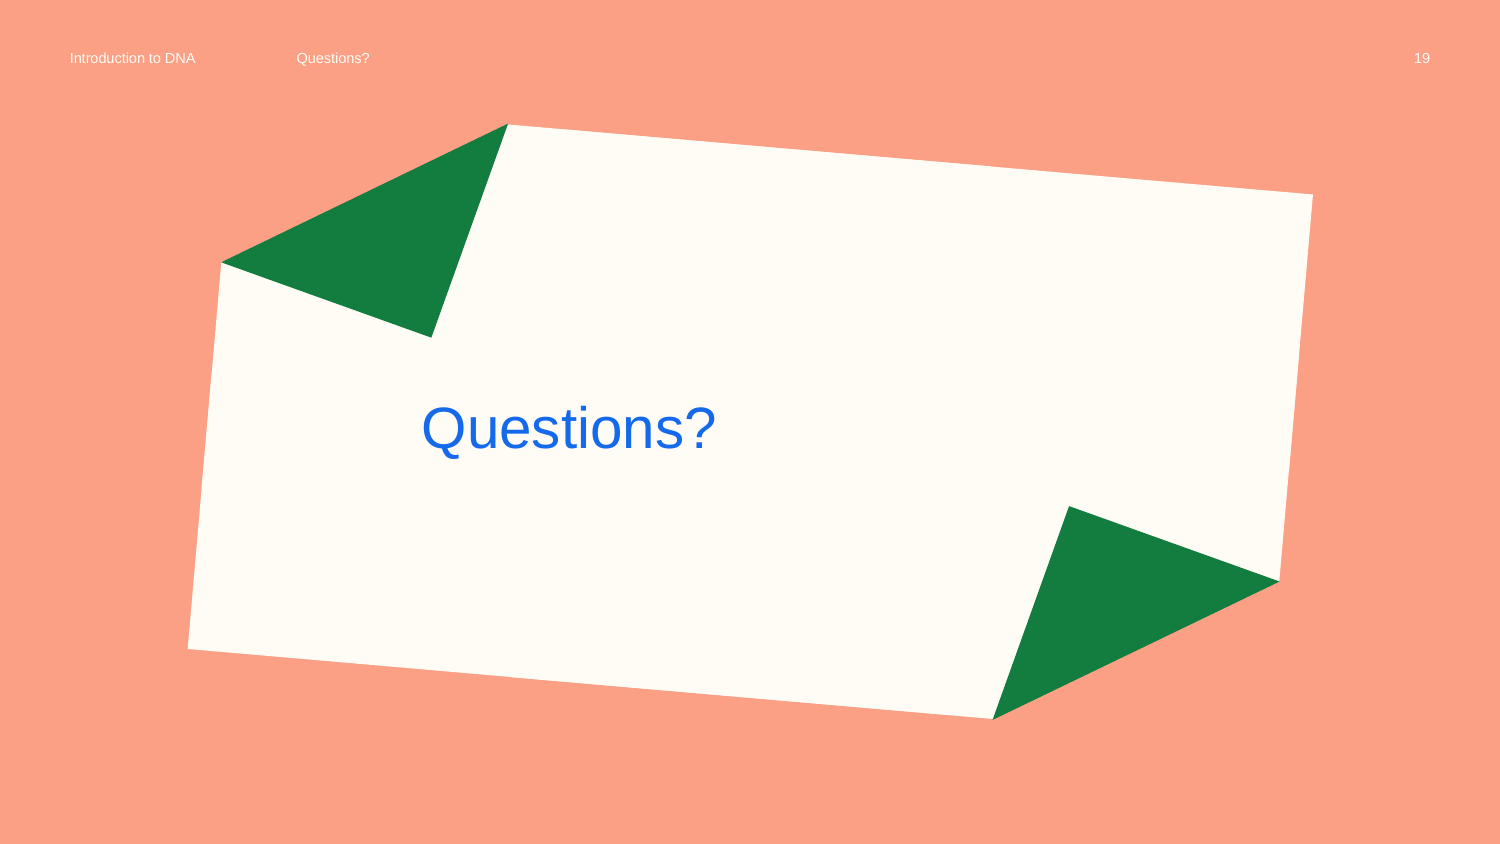

Introduction to DNA
Questions?
19
# Questions?